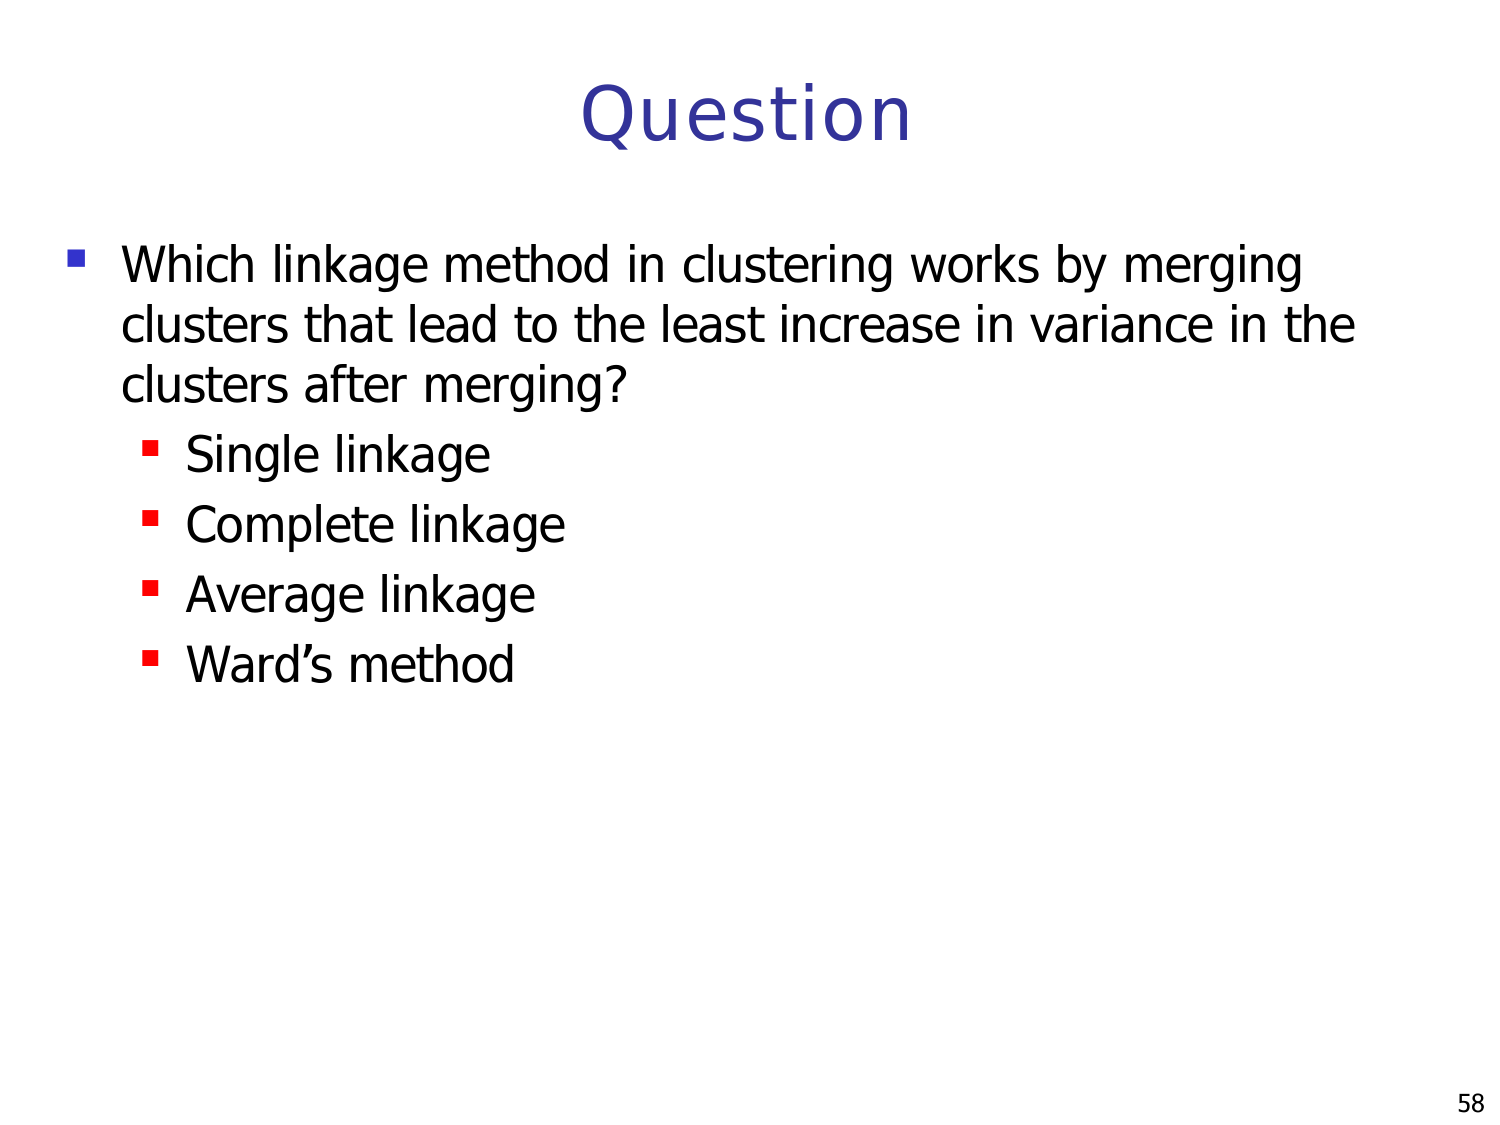

# Question
Which linkage method in clustering works by merging clusters that lead to the least increase in variance in the clusters after merging?
Single linkage
Complete linkage
Average linkage
Ward’s method
58